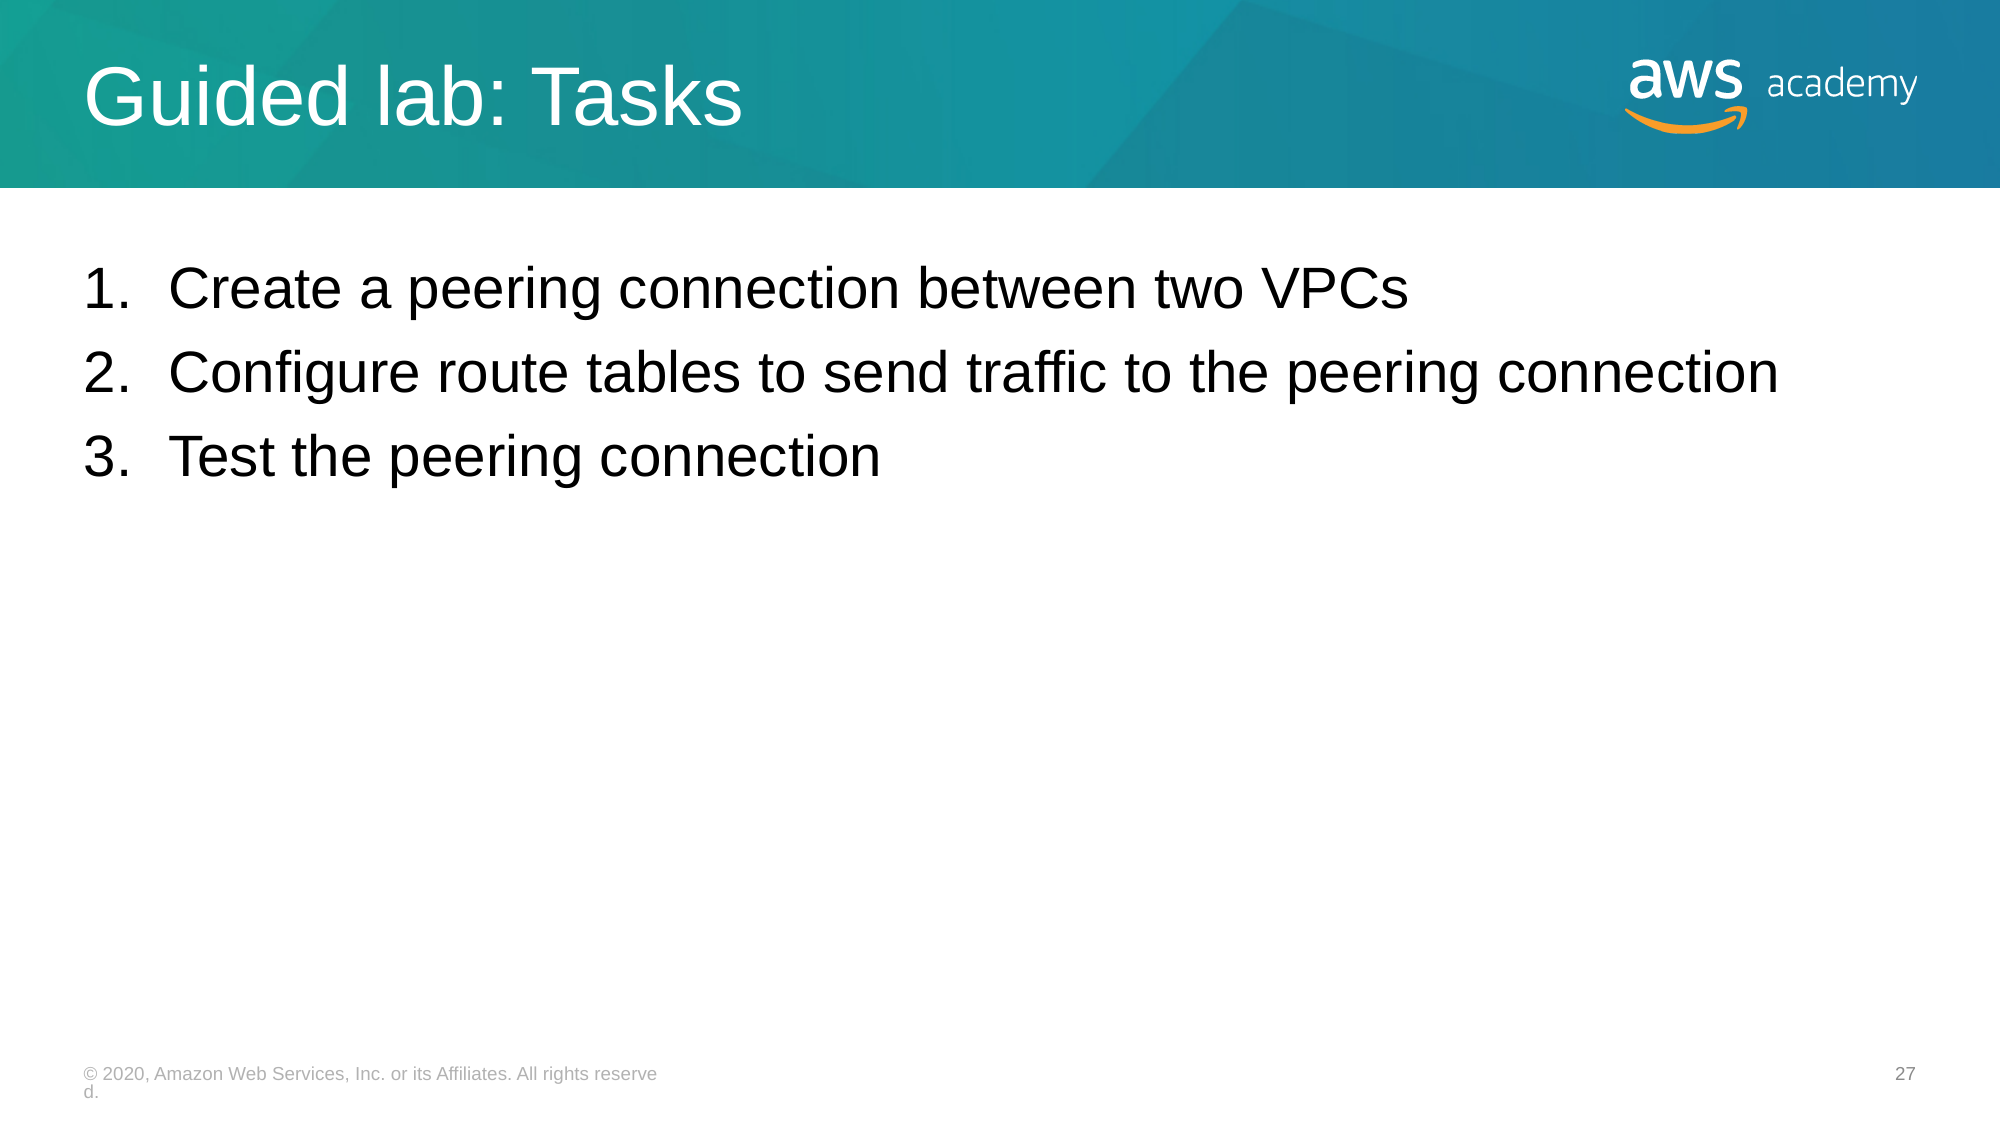

# Guided lab: Tasks
Create a peering connection between two VPCs
Configure route tables to send traffic to the peering connection
Test the peering connection
© 2020, Amazon Web Services, Inc. or its Affiliates. All rights reserved.
27